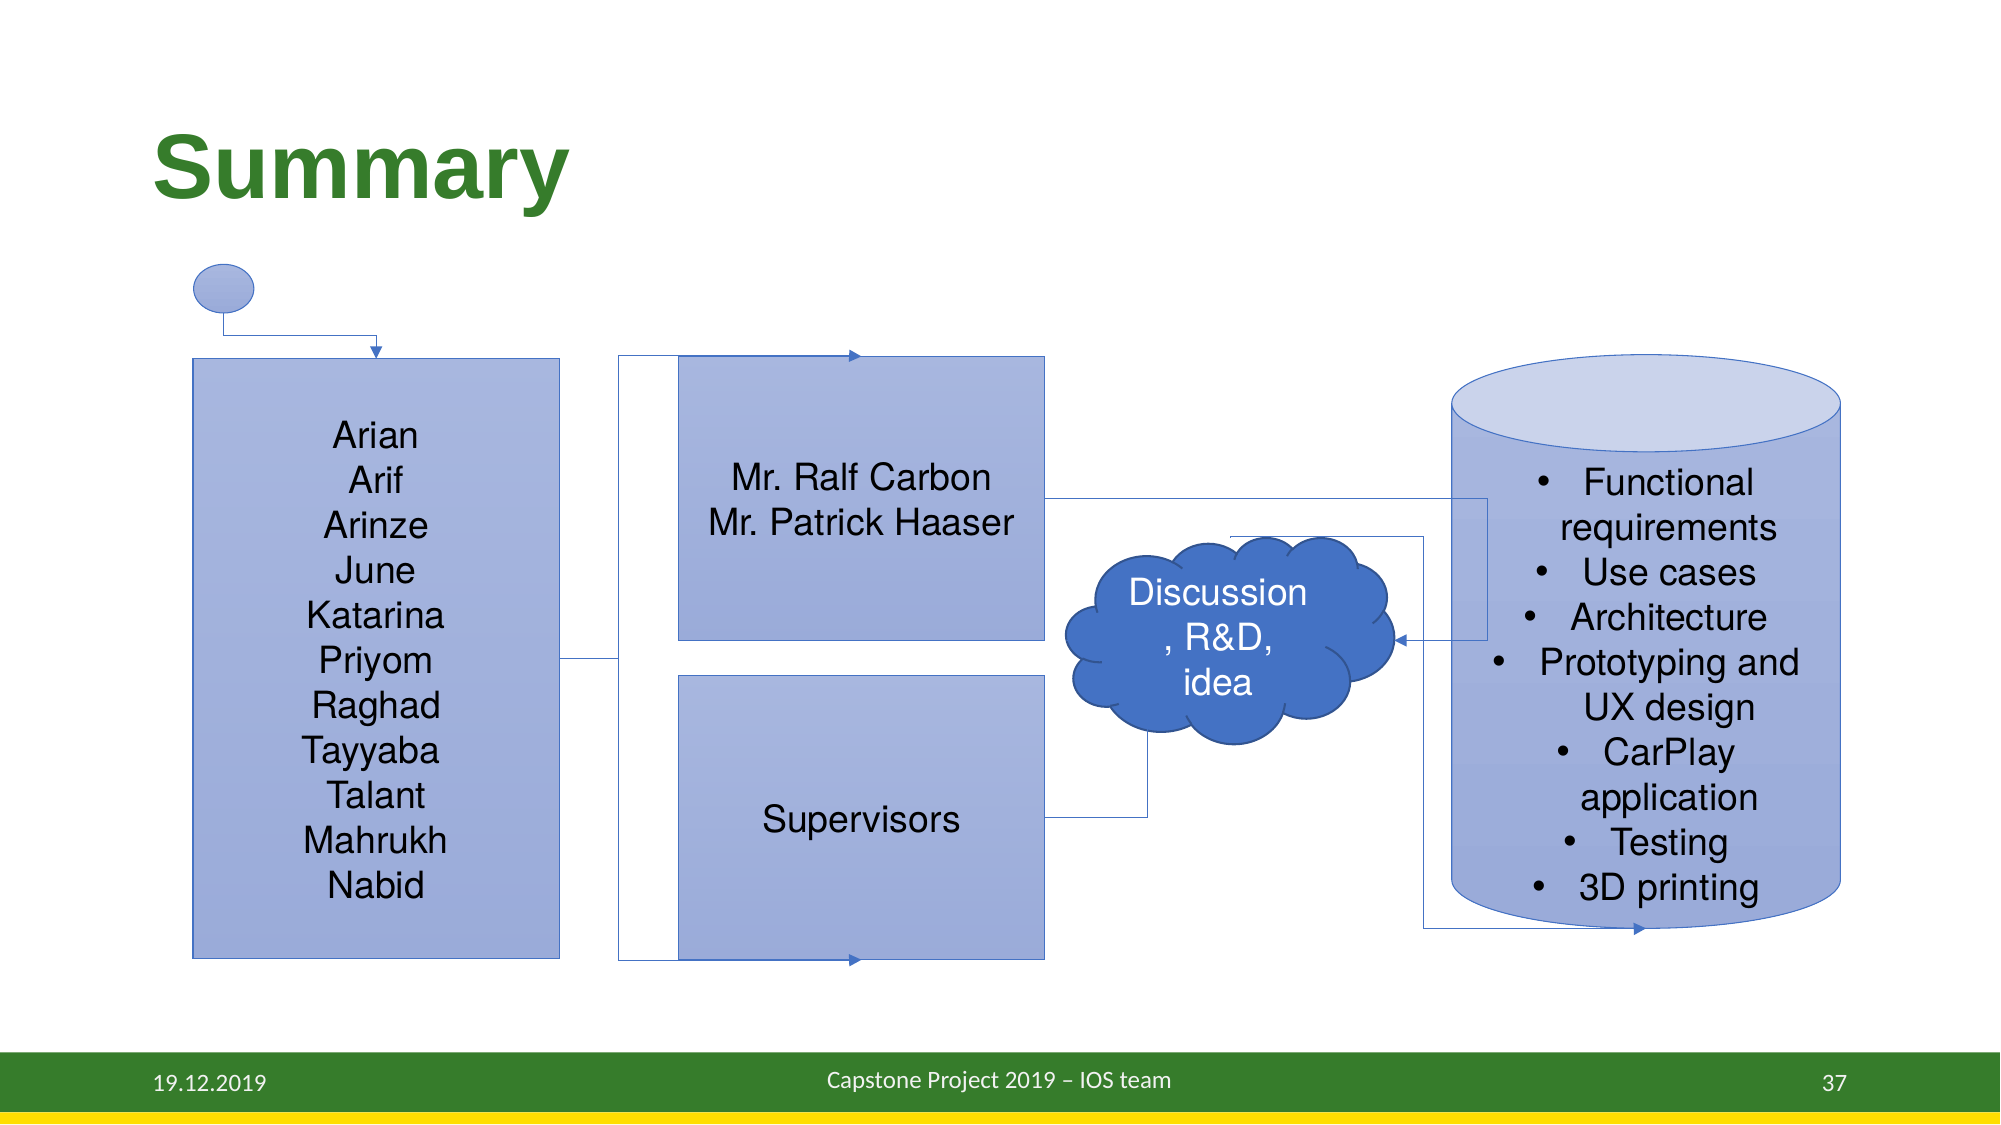

# Summary

Functional requirements
Use cases
Architecture
Prototyping and UX design
CarPlay application
Testing
3D printing
Mr. Ralf Carbon
Mr. Patrick Haaser
Arian
Arif
Arinze
June
Katarina
Priyom
Raghad
Tayyaba
Talant
Mahrukh
Nabid
Discussion, R&D, idea
Supervisors
Capstone Project 2019 – IOS team
37
19.12.2019